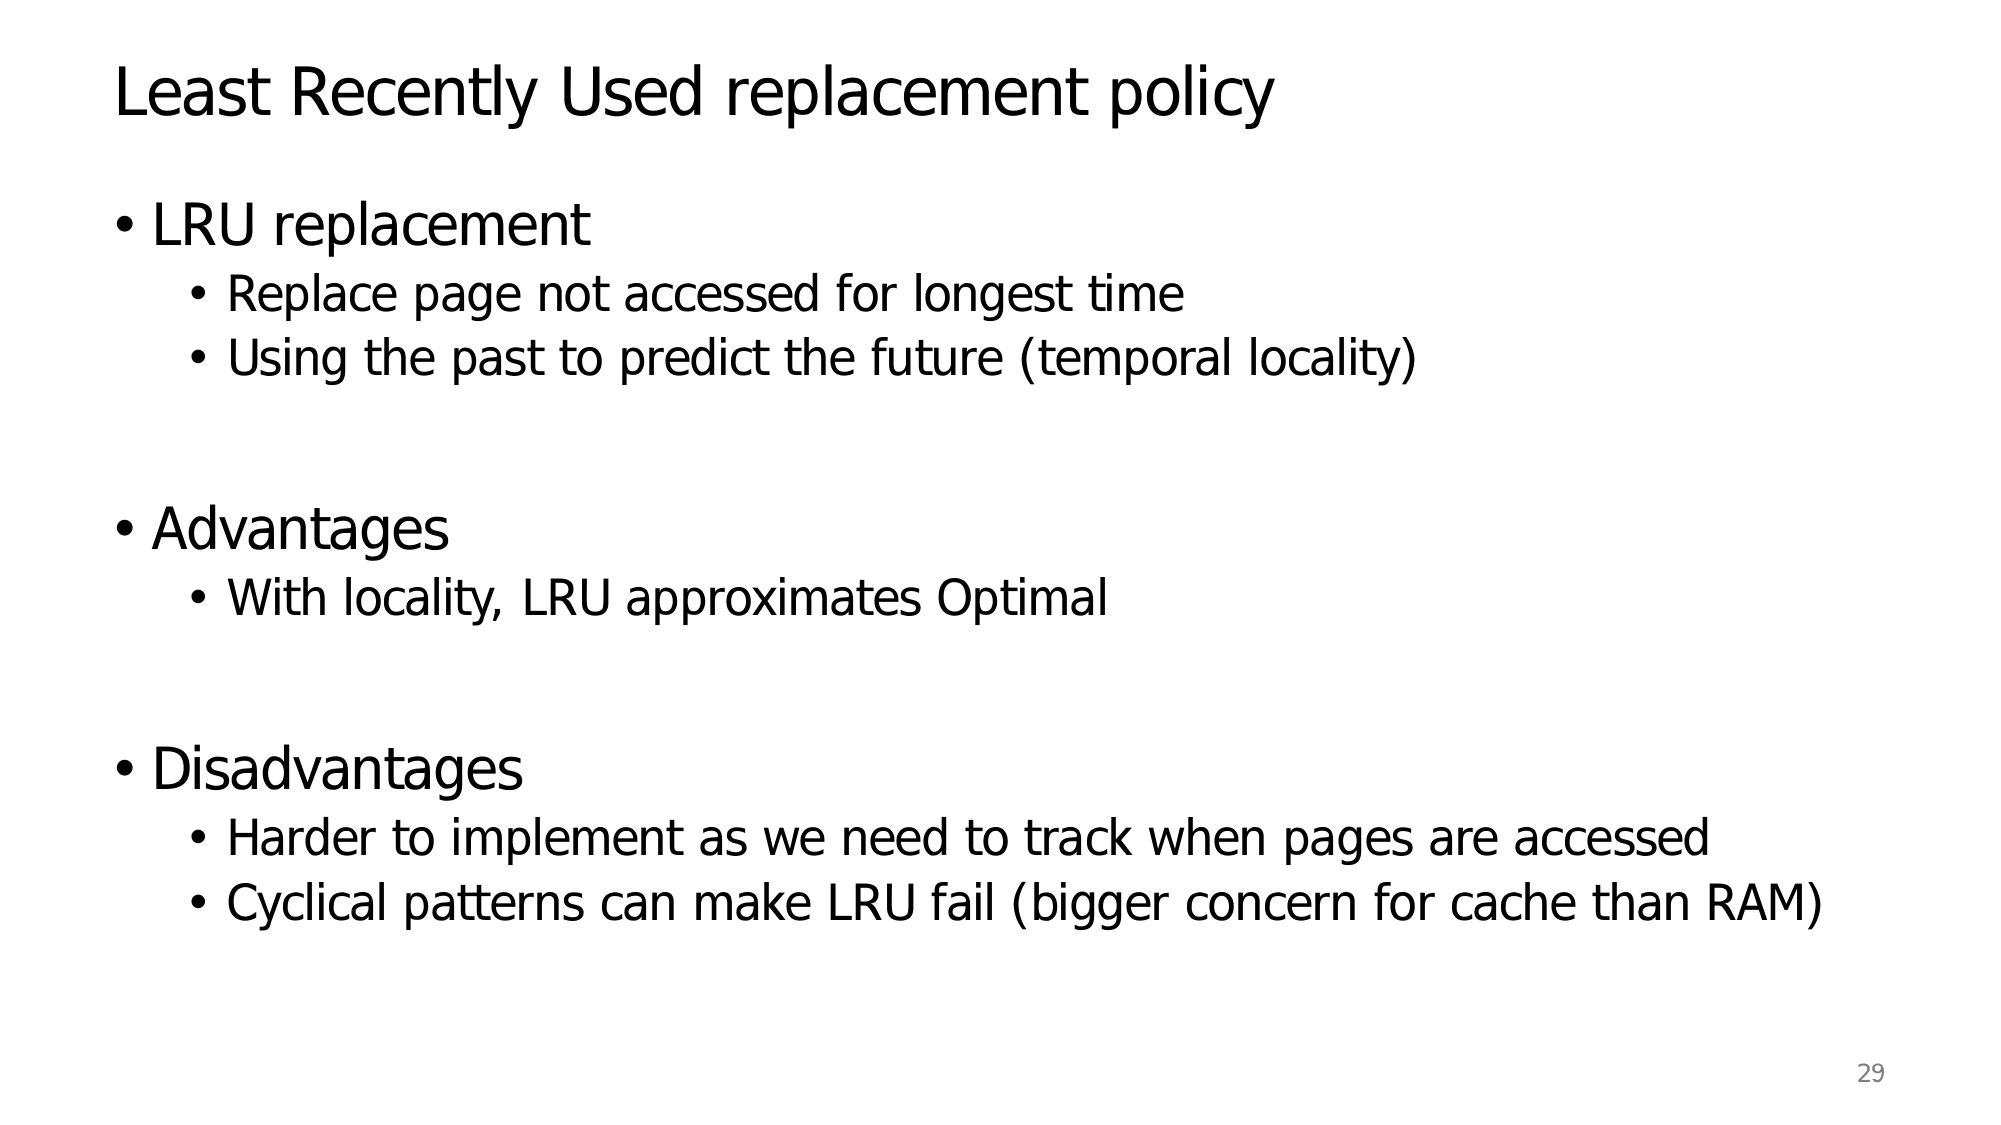

# Least Recently Used replacement policy
LRU replacement
Replace page not accessed for longest time
Using the past to predict the future (temporal locality)

Advantages
With locality, LRU approximates Optimal

Disadvantages
Harder to implement as we need to track when pages are accessed
Cyclical patterns can make LRU fail (bigger concern for cache than RAM)
29